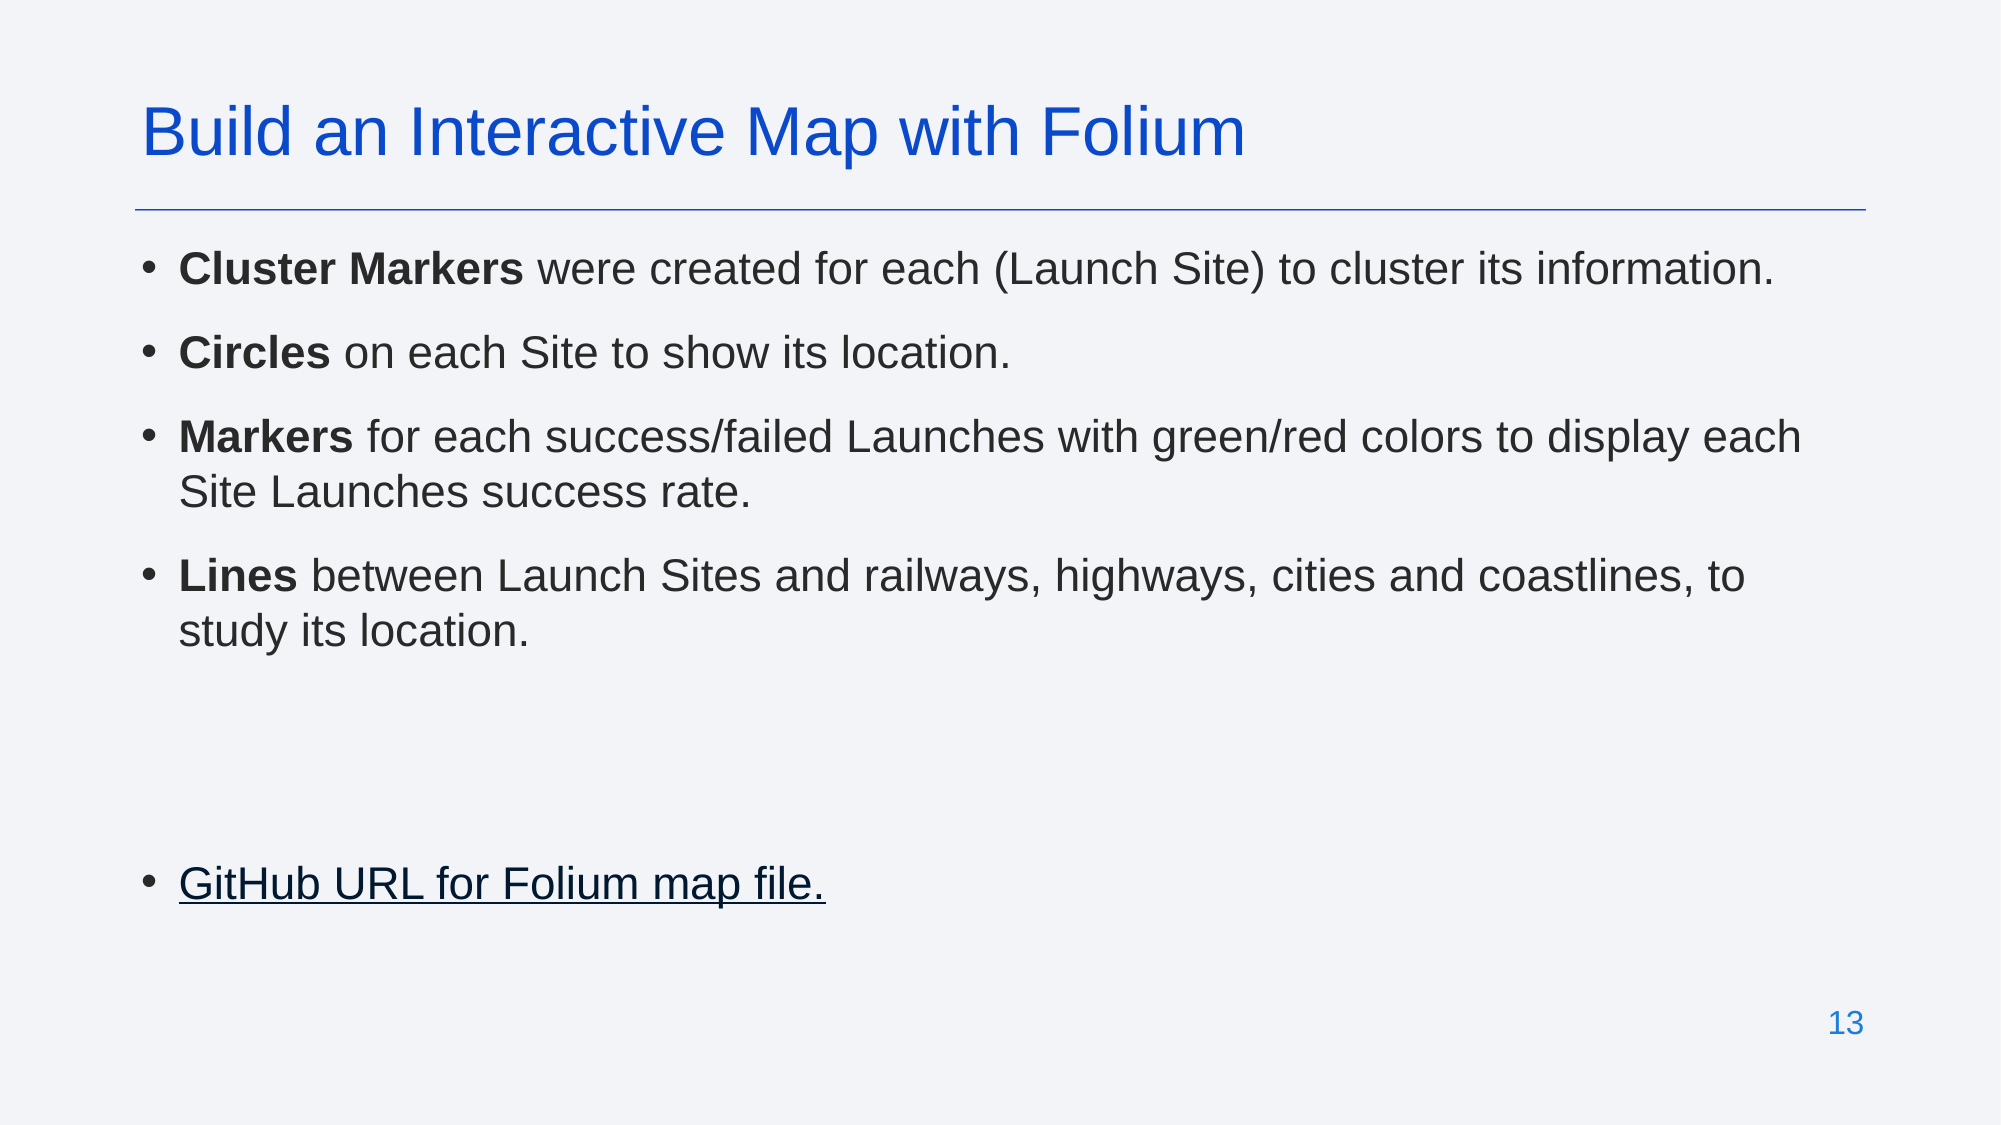

Build an Interactive Map with Folium
Cluster Markers were created for each (Launch Site) to cluster its information.
Circles on each Site to show its location.
Markers for each success/failed Launches with green/red colors to display each Site Launches success rate.
Lines between Launch Sites and railways, highways, cities and coastlines, to study its location.

GitHub URL for Folium map file.

13